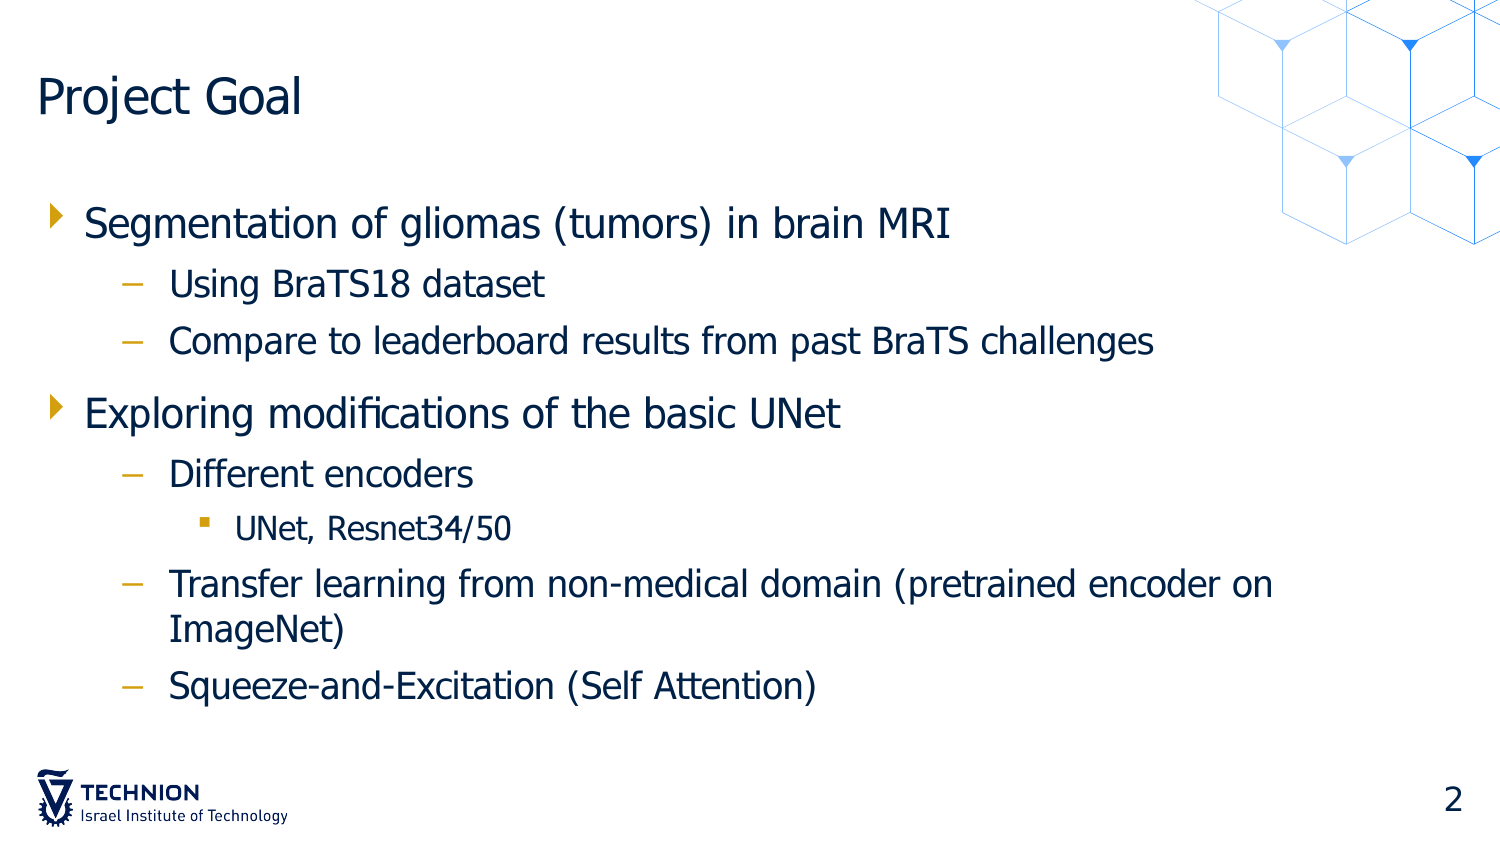

# Project Goal
Segmentation of gliomas (tumors) in brain MRI
Using BraTS18 dataset
Compare to leaderboard results from past BraTS challenges
Exploring modifications of the basic UNet
Different encoders
UNet, Resnet34/50
Transfer learning from non-medical domain (pretrained encoder on ImageNet)
Squeeze-and-Excitation (Self Attention)

2